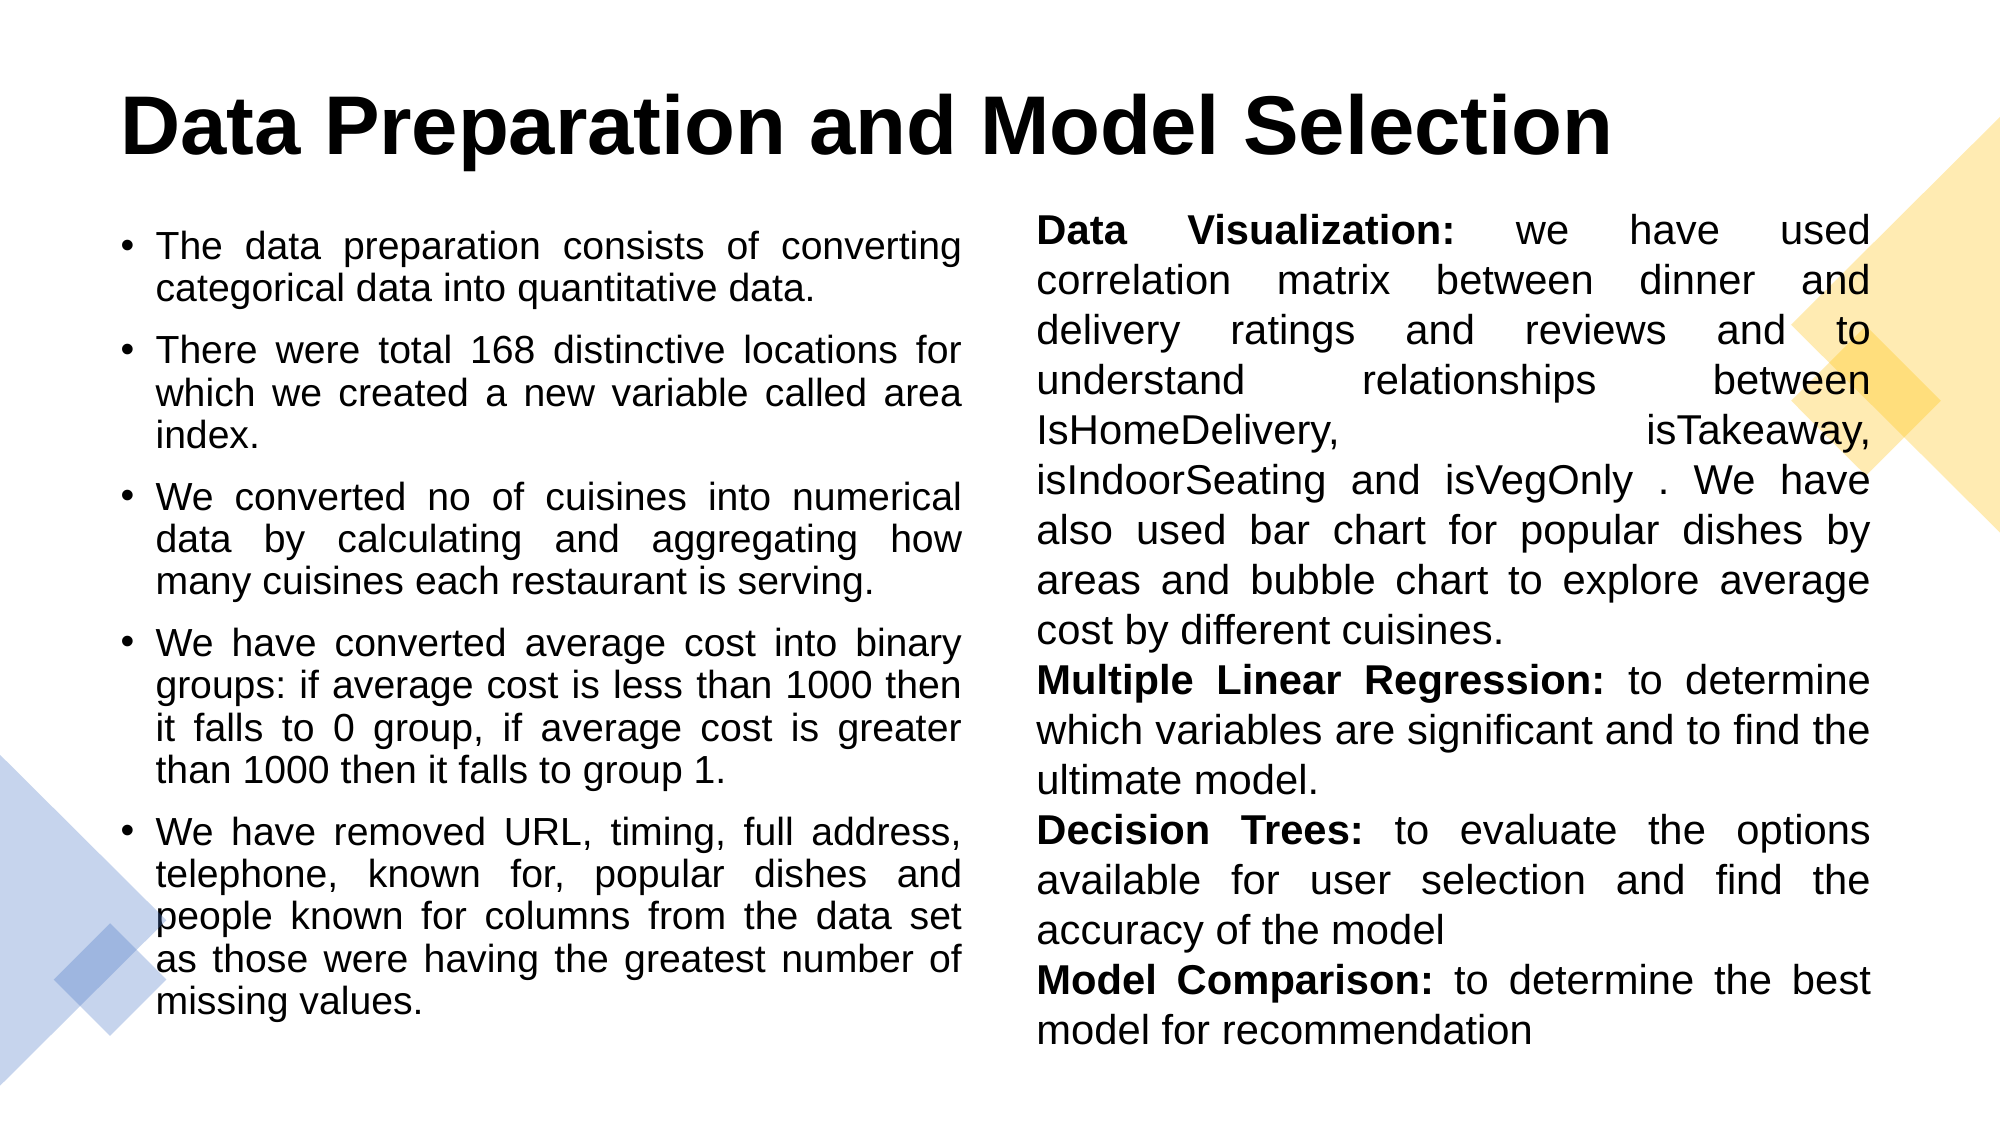

# Data Preparation and Model Selection
Data Visualization: we have used correlation matrix between dinner and delivery ratings and reviews and to understand relationships between IsHomeDelivery, isTakeaway, isIndoorSeating and isVegOnly . We have also used bar chart for popular dishes by areas and bubble chart to explore average cost by different cuisines.
Multiple Linear Regression: to determine which variables are significant and to find the ultimate model.
Decision Trees: to evaluate the options available for user selection and find the accuracy of the model
Model Comparison: to determine the best model for recommendation
The data preparation consists of converting categorical data into quantitative data.
There were total 168 distinctive locations for which we created a new variable called area index.
We converted no of cuisines into numerical data by calculating and aggregating how many cuisines each restaurant is serving.
We have converted average cost into binary groups: if average cost is less than 1000 then it falls to 0 group, if average cost is greater than 1000 then it falls to group 1.
We have removed URL, timing, full address, telephone, known for, popular dishes and people known for columns from the data set as those were having the greatest number of missing values.